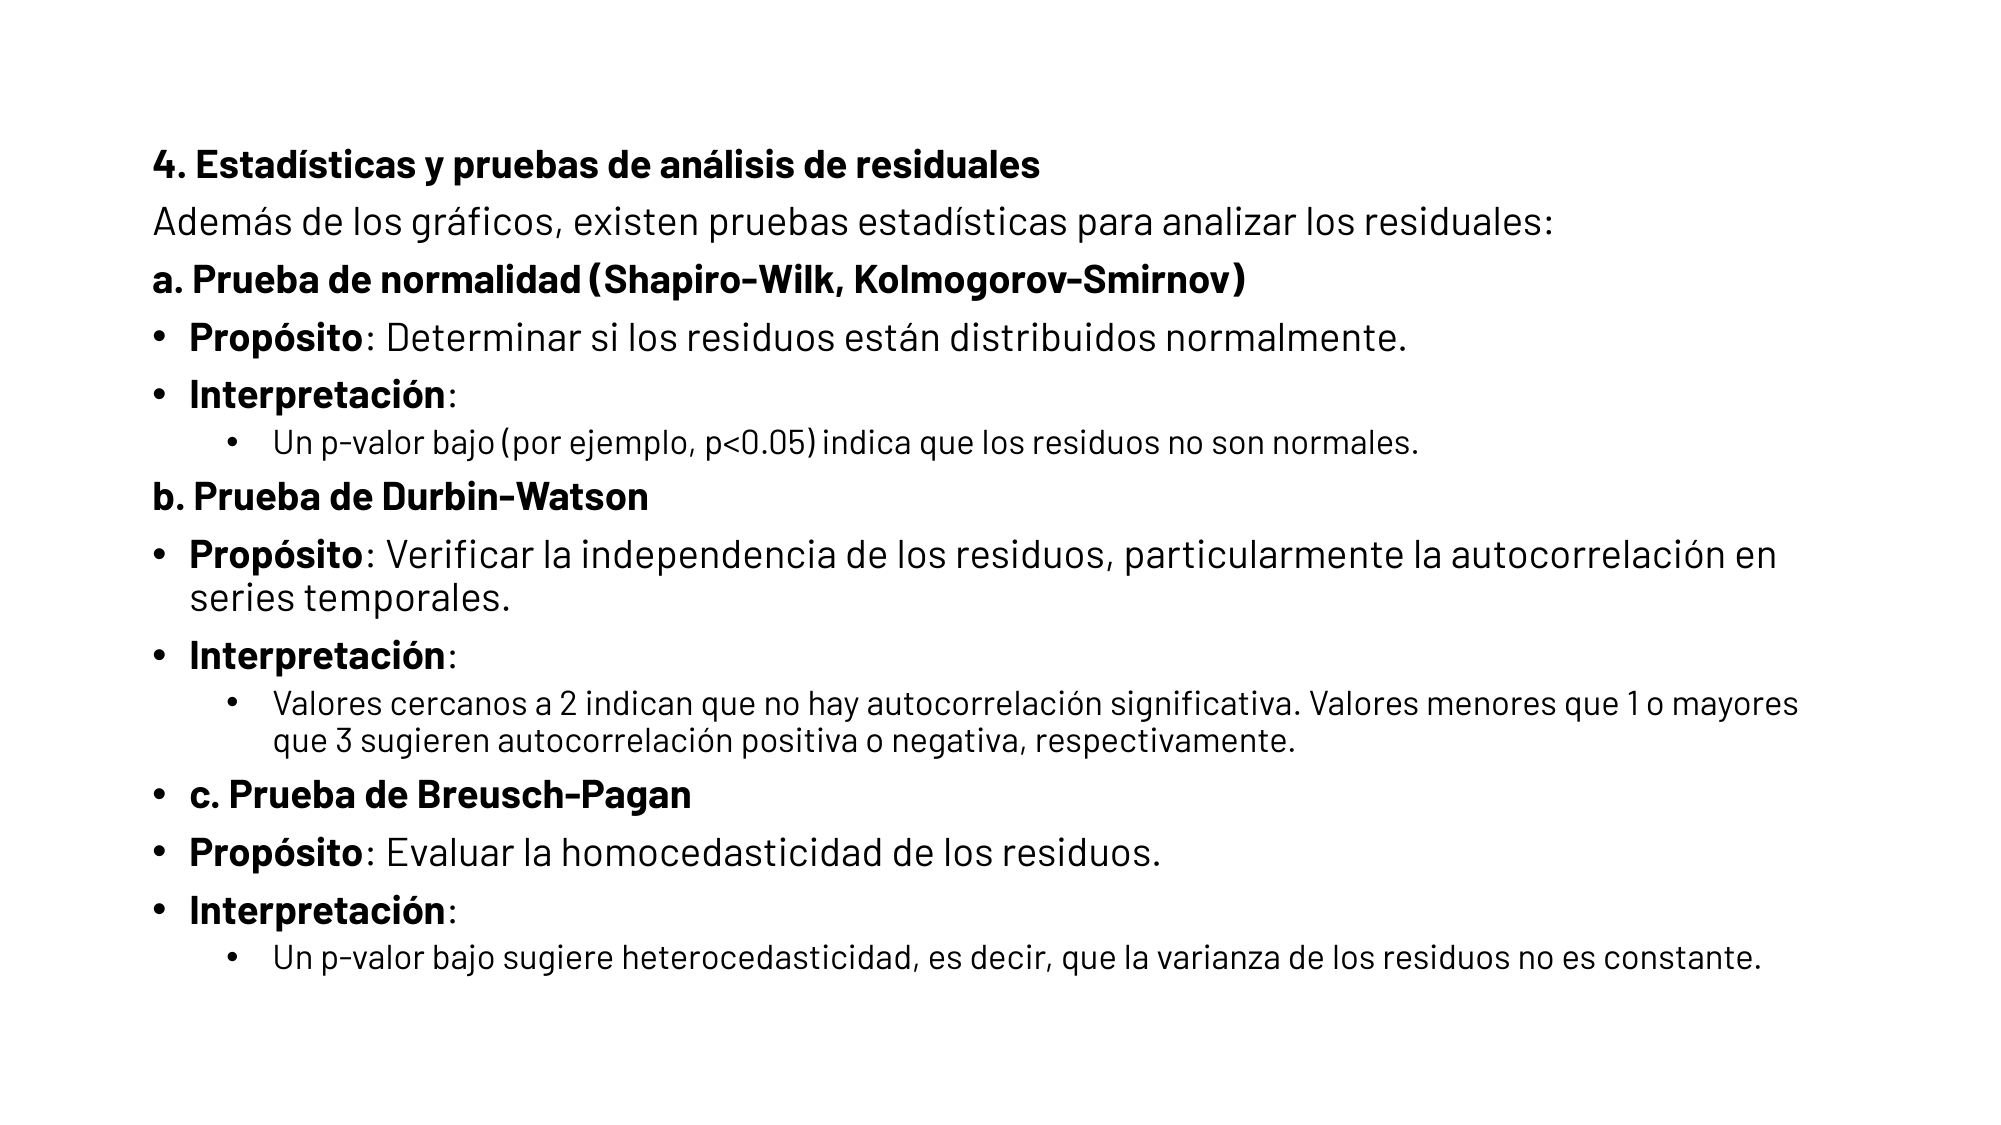

4. Estadísticas y pruebas de análisis de residuales
Además de los gráficos, existen pruebas estadísticas para analizar los residuales:
a. Prueba de normalidad (Shapiro-Wilk, Kolmogorov-Smirnov)
Propósito: Determinar si los residuos están distribuidos normalmente.
Interpretación:
Un p-valor bajo (por ejemplo, p<0.05) indica que los residuos no son normales.
b. Prueba de Durbin-Watson
Propósito: Verificar la independencia de los residuos, particularmente la autocorrelación en series temporales.
Interpretación:
Valores cercanos a 2 indican que no hay autocorrelación significativa. Valores menores que 1 o mayores que 3 sugieren autocorrelación positiva o negativa, respectivamente.
c. Prueba de Breusch-Pagan
Propósito: Evaluar la homocedasticidad de los residuos.
Interpretación:
Un p-valor bajo sugiere heterocedasticidad, es decir, que la varianza de los residuos no es constante.